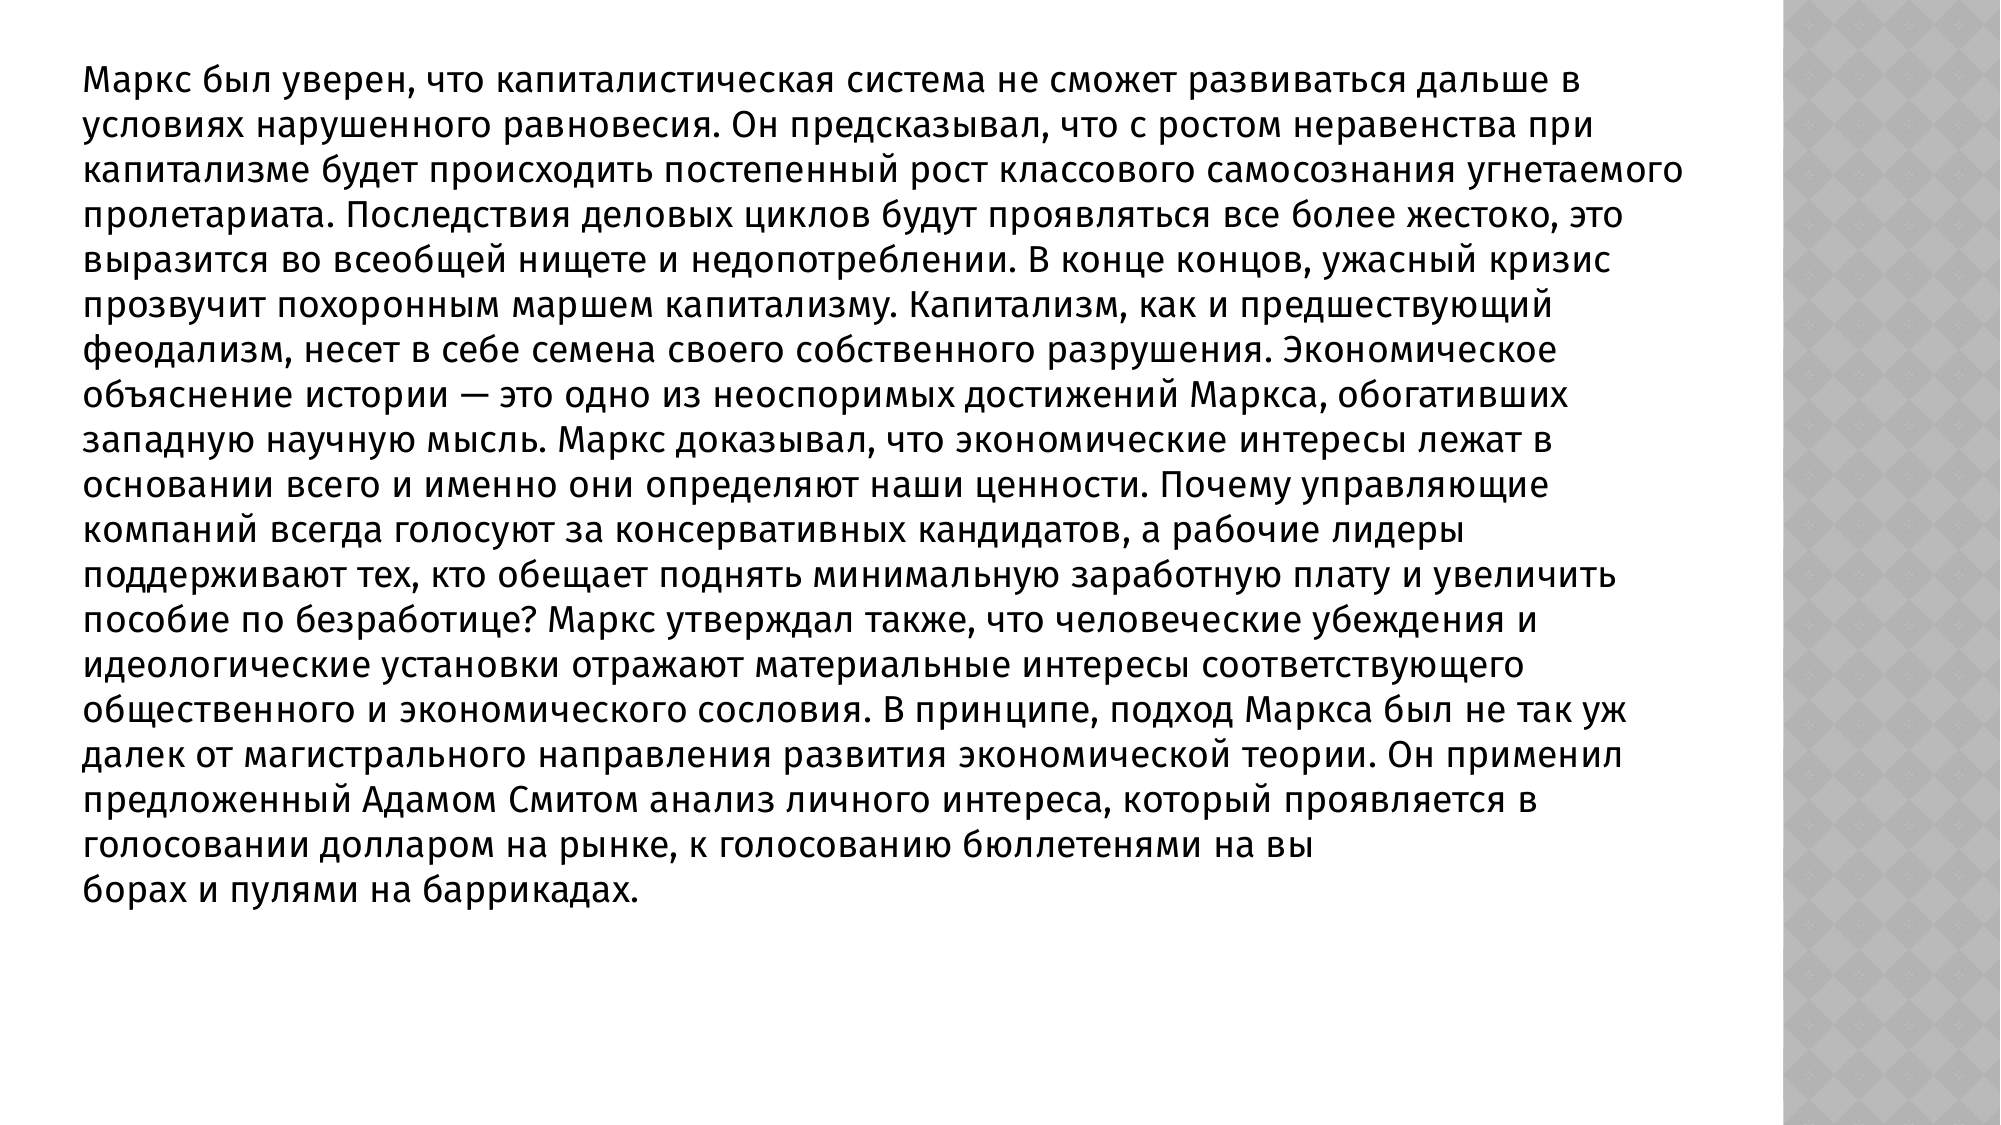

Маркс был уверен, что капиталистическая система не сможет развиваться дальше в условиях нарушенного равновесия. Он предсказывал, что с ростом неравенства при капитализме будет происходить постепенный рост классового самосознания угнетаемого пролетариата. Последствия деловых циклов будут проявляться все более жестоко, это выразится во всеобщей нищете и недопотреблении. В конце концов, ужасный кризис прозвучит похоронным маршем капитализму. Капитализм, как и предшествующий феодализм, несет в себе семена своего собственного разрушения. Экономическое объяснение истории — это одно из неоспоримых достижений Маркса, обогативших западную научную мысль. Маркс доказывал, что экономические интересы лежат в основании всего и именно они определяют наши ценности. Почему управляющие компаний всегда голосуют за консервативных кандидатов, а рабочие лидеры поддерживают тех, кто обещает поднять минимальную заработную плату и увеличить пособие по безработице? Маркс утверждал также, что человеческие убеждения и идеологические установки отражают материальные интересы соответствующего общественного и экономического сословия. В принципе, подход Маркса был не так уж далек от магистрального направления развития экономической теории. Он применил предложенный Адамом Смитом анализ личного интереса, который проявляется в голосовании долларом на рынке, к голосованию бюллетенями на вы 
борах и пулями на баррикадах.